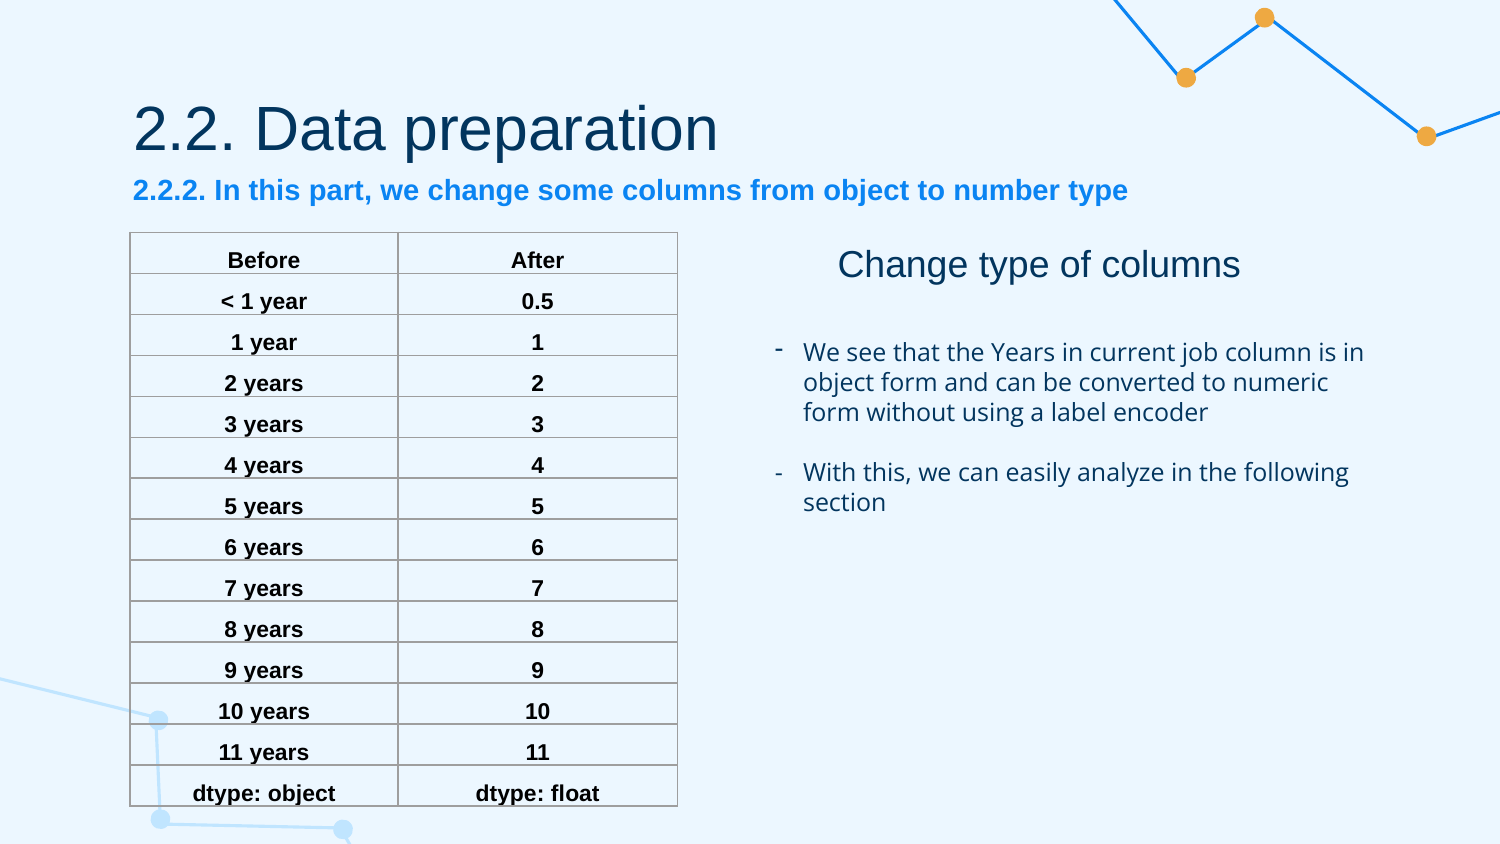

# 2.2. Data preparation
2.2.2. In this part, we change some columns from object to number type
Change type of columns
| Before | After |
| --- | --- |
| < 1 year | 0.5 |
| 1 year | 1 |
| 2 years | 2 |
| 3 years | 3 |
| 4 years | 4 |
| 5 years | 5 |
| 6 years | 6 |
| 7 years | 7 |
| 8 years | 8 |
| 9 years | 9 |
| 10 years | 10 |
| 11 years | 11 |
| dtype: object | dtype: float |
We see that the Years in current job column is in object form and can be converted to numeric form without using a label encoder

With this, we can easily analyze in the following section